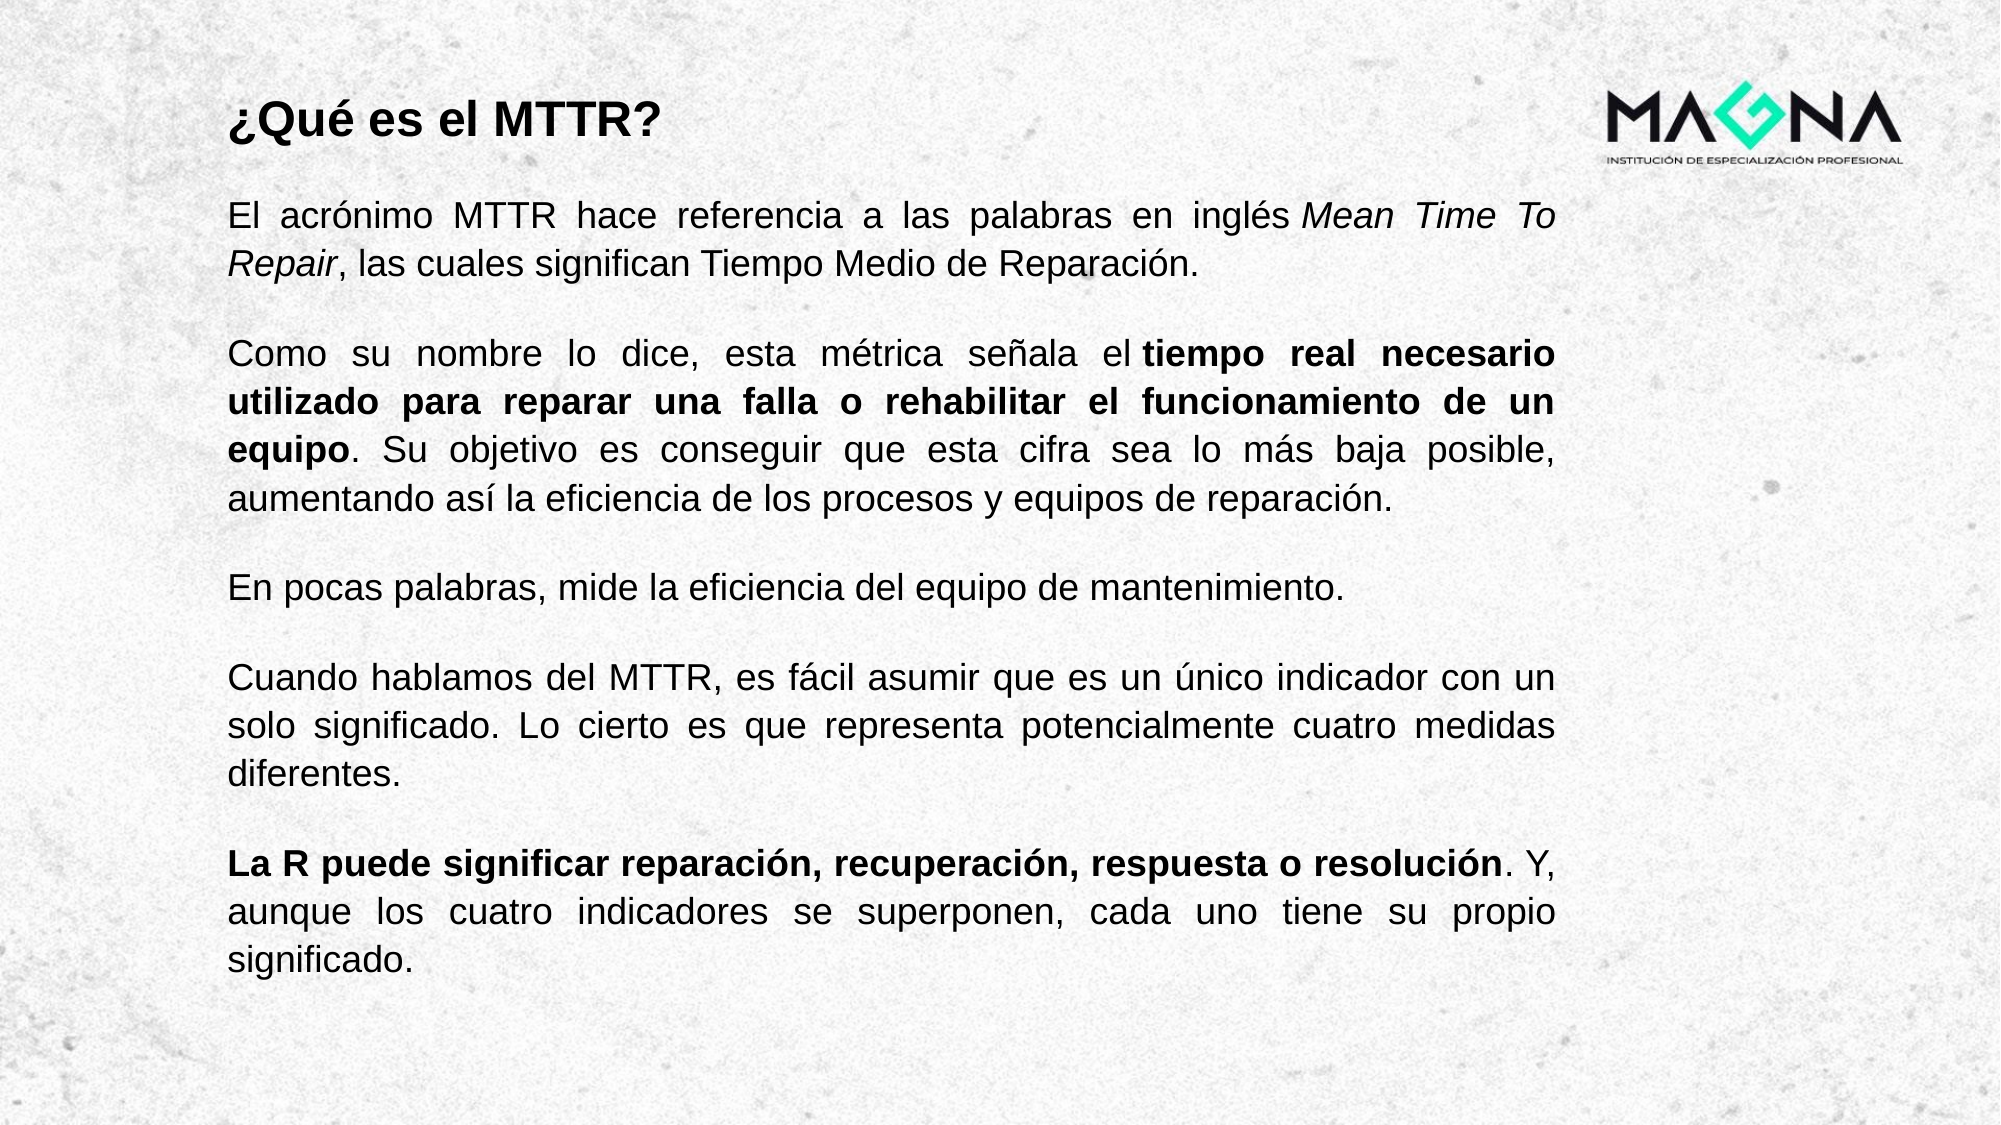

¿Qué es el MTTR?
El acrónimo MTTR hace referencia a las palabras en inglés Mean Time To Repair, las cuales significan Tiempo Medio de Reparación.
Como su nombre lo dice, esta métrica señala el tiempo real necesario utilizado para reparar una falla o rehabilitar el funcionamiento de un equipo. Su objetivo es conseguir que esta cifra sea lo más baja posible, aumentando así la eficiencia de los procesos y equipos de reparación.
En pocas palabras, mide la eficiencia del equipo de mantenimiento.
Cuando hablamos del MTTR, es fácil asumir que es un único indicador con un solo significado. Lo cierto es que representa potencialmente cuatro medidas diferentes.
La R puede significar reparación, recuperación, respuesta o resolución. Y, aunque los cuatro indicadores se superponen, cada uno tiene su propio significado.